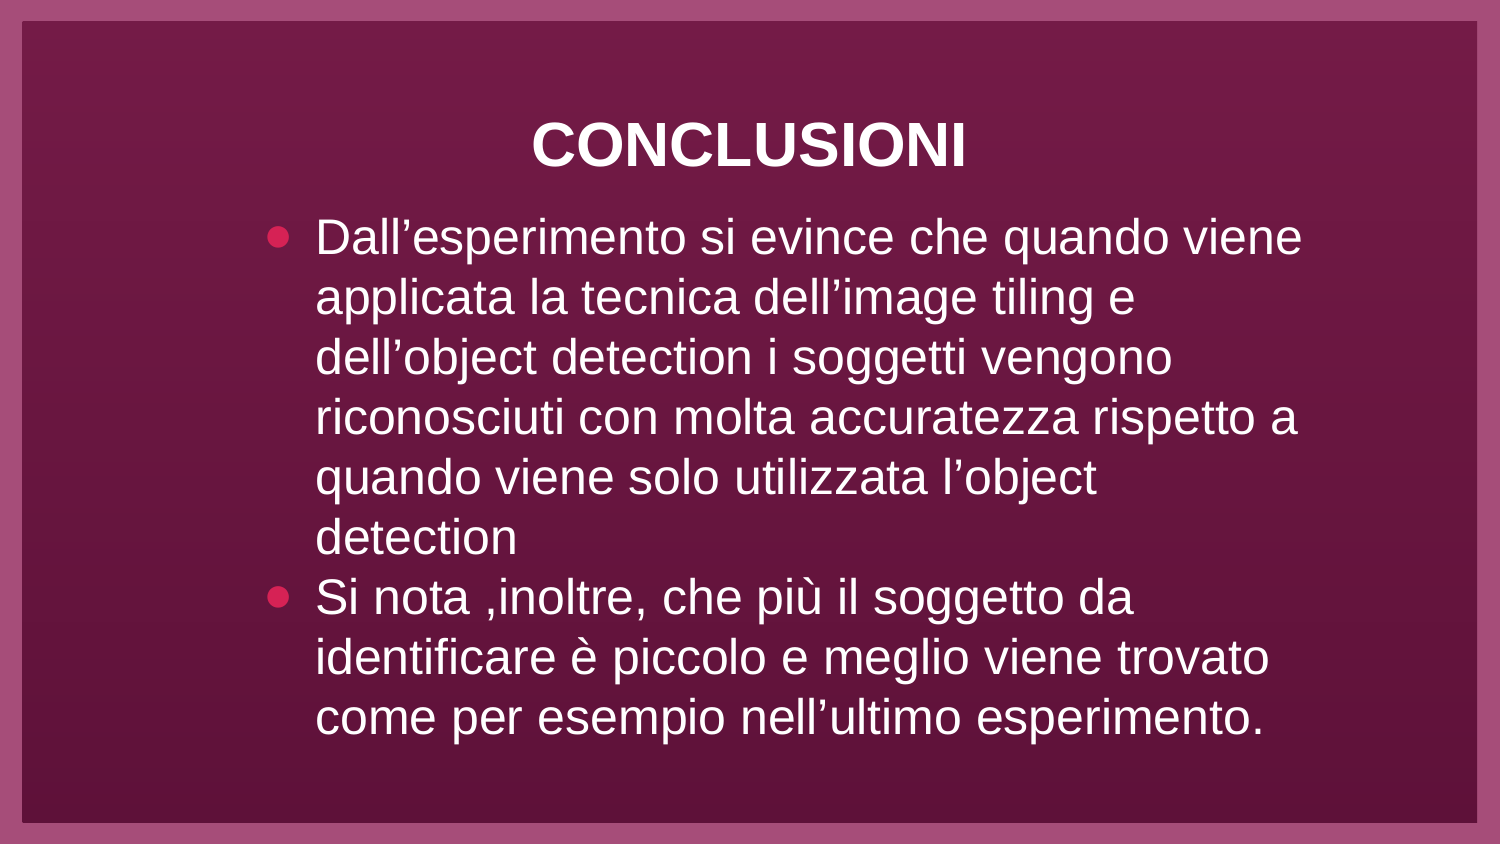

# CONCLUSIONI
Dall’esperimento si evince che quando viene applicata la tecnica dell’image tiling e dell’object detection i soggetti vengono riconosciuti con molta accuratezza rispetto a quando viene solo utilizzata l’object detection
Si nota ,inoltre, che più il soggetto da identificare è piccolo e meglio viene trovato come per esempio nell’ultimo esperimento.